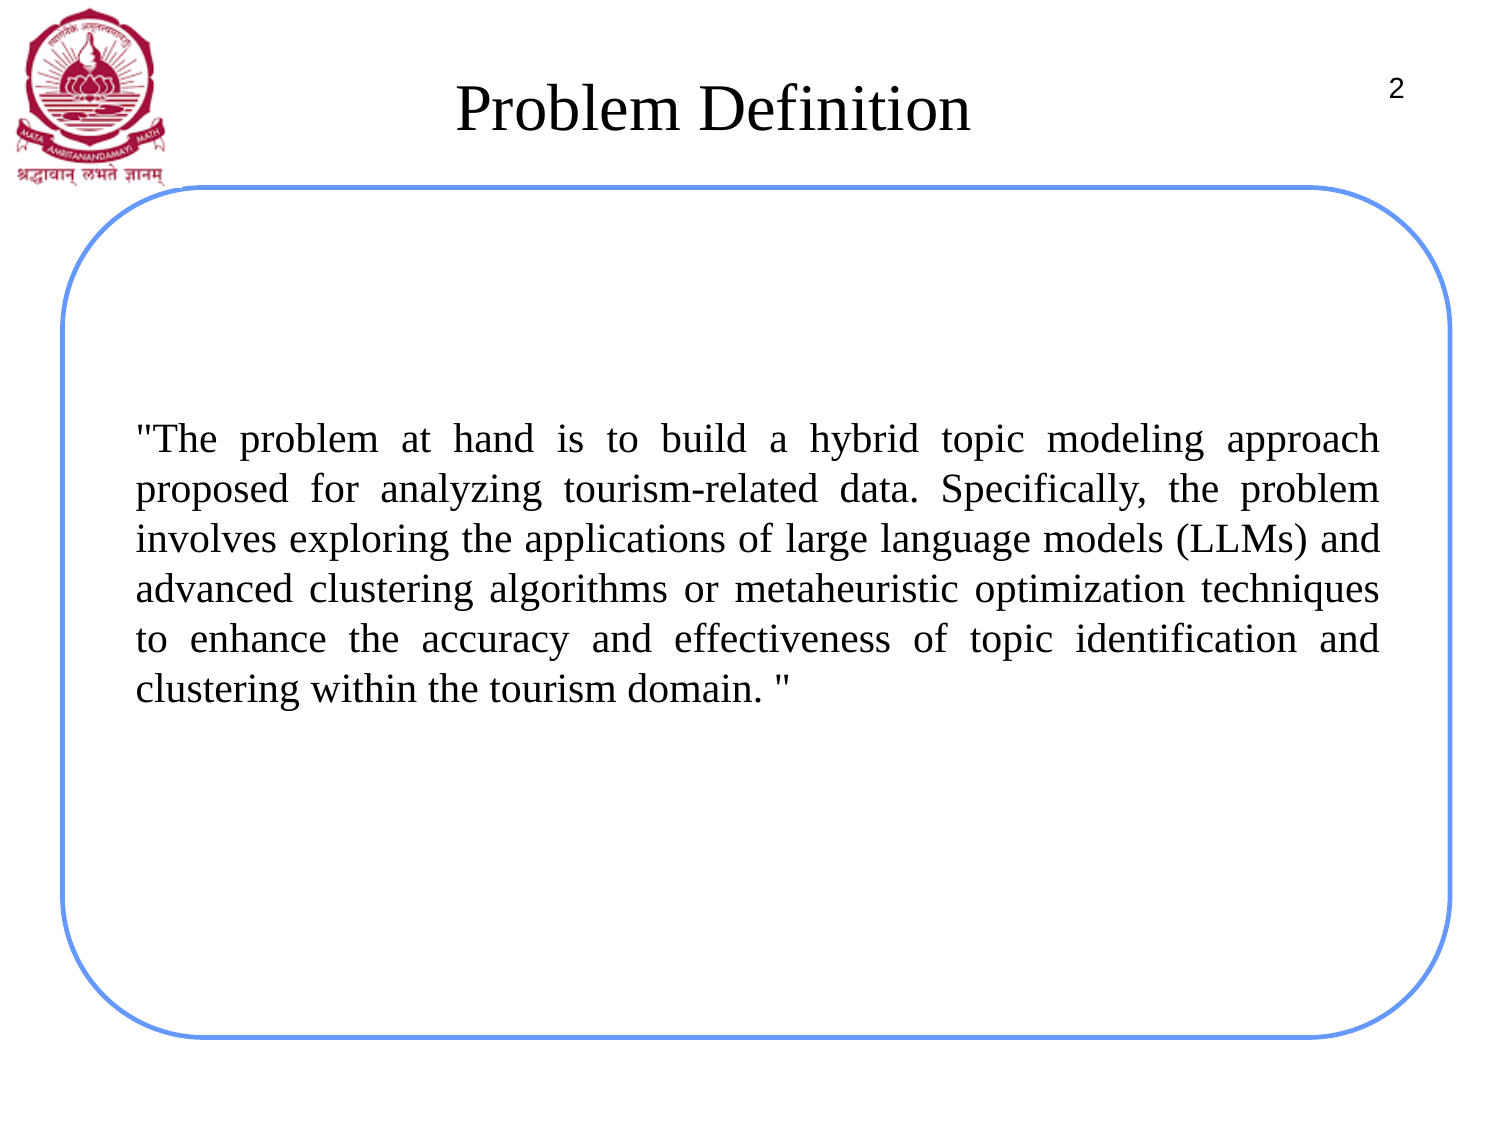

# Problem Definition
2
"The problem at hand is to build a hybrid topic modeling approach proposed for analyzing tourism-related data. Specifically, the problem involves exploring the applications of large language models (LLMs) and advanced clustering algorithms or metaheuristic optimization techniques to enhance the accuracy and effectiveness of topic identification and clustering within the tourism domain. "